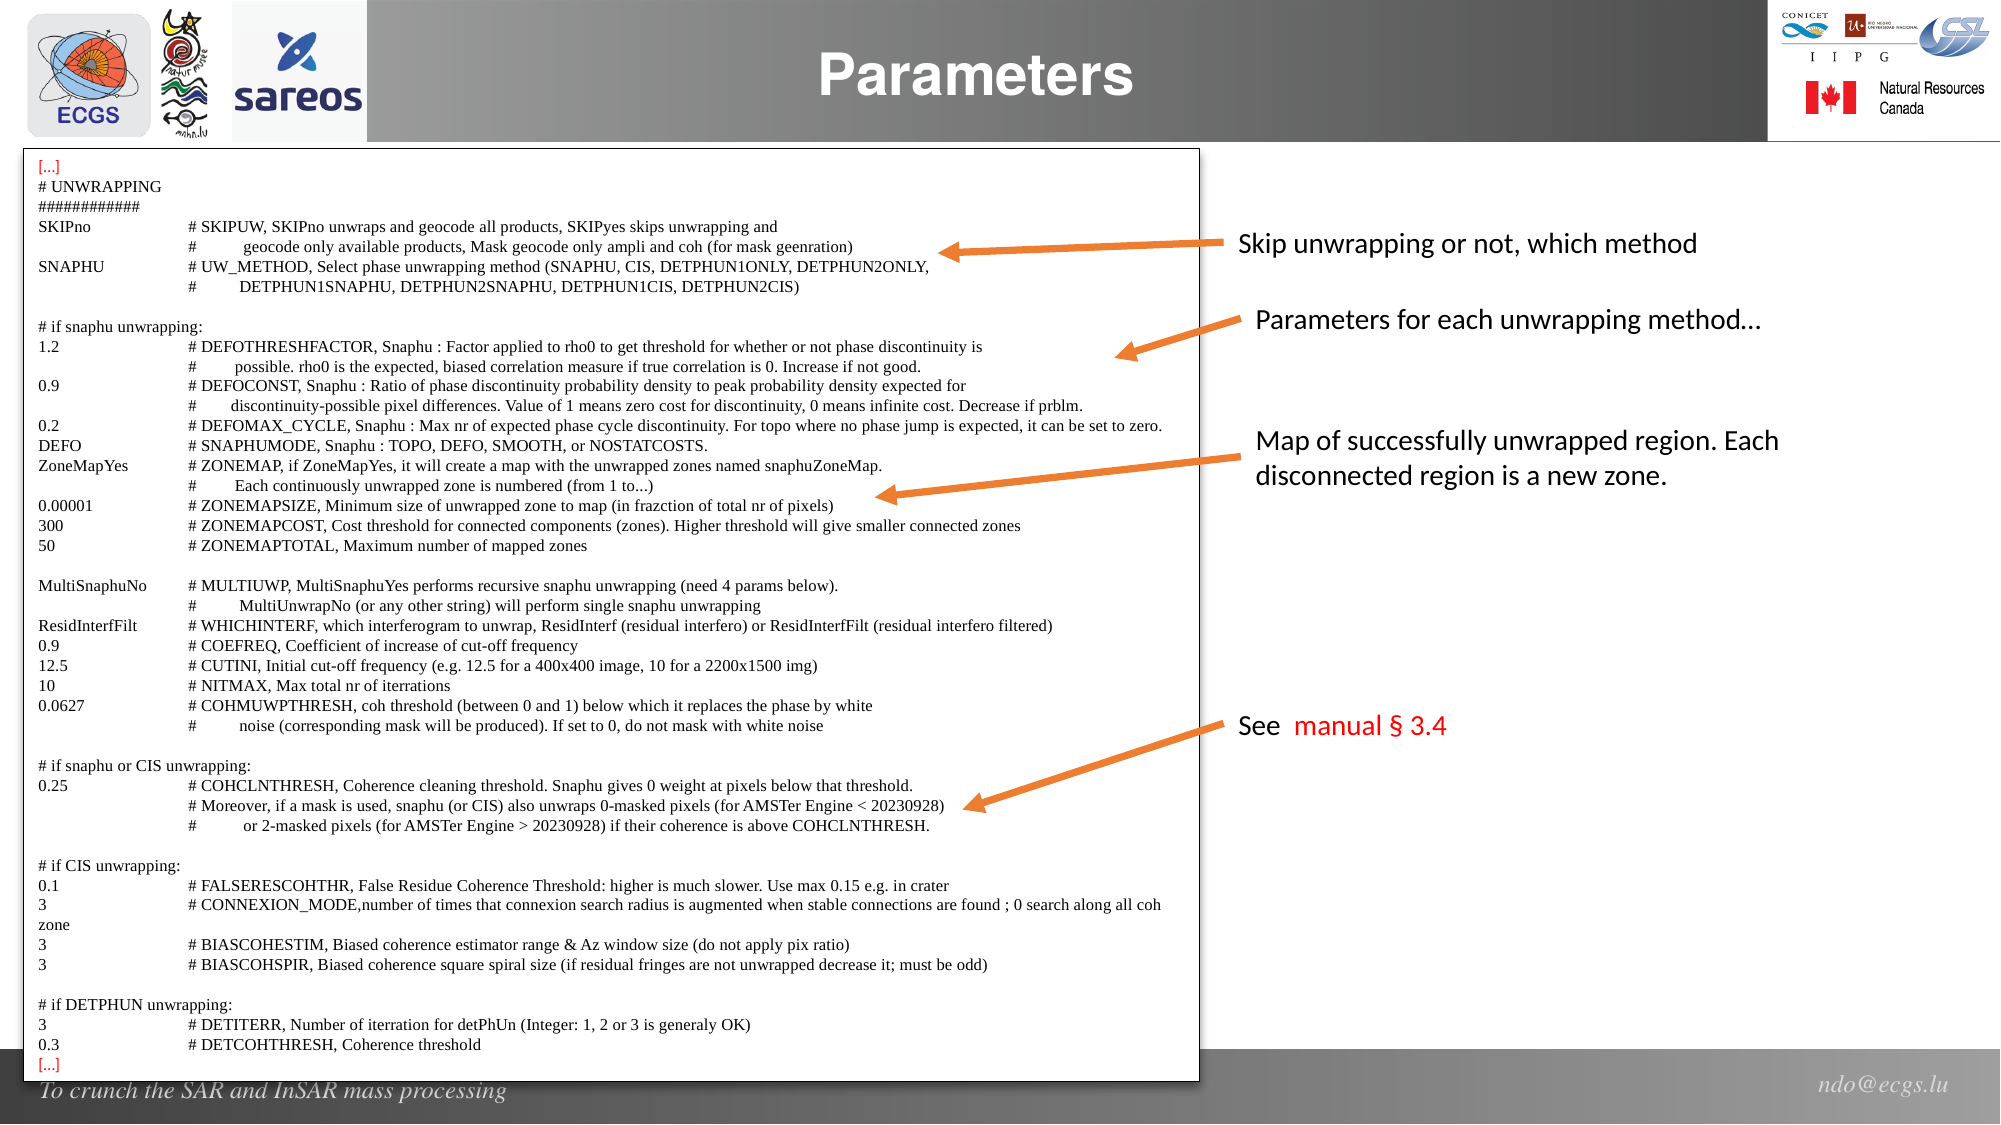

Parameters
[…]
# UNWRAPPING
############
SKIPno	# SKIPUW, SKIPno unwraps and geocode all products, SKIPyes skips unwrapping and
	#           geocode only available products, Mask geocode only ampli and coh (for mask geenration)
SNAPHU	# UW_METHOD, Select phase unwrapping method (SNAPHU, CIS, DETPHUN1ONLY, DETPHUN2ONLY,
	#          DETPHUN1SNAPHU, DETPHUN2SNAPHU, DETPHUN1CIS, DETPHUN2CIS)

# if snaphu unwrapping:
1.2	# DEFOTHRESHFACTOR, Snaphu : Factor applied to rho0 to get threshold for whether or not phase discontinuity is
	#         possible. rho0 is the expected, biased correlation measure if true correlation is 0. Increase if not good.
0.9	# DEFOCONST, Snaphu : Ratio of phase discontinuity probability density to peak probability density expected for
	#        discontinuity-possible pixel differences. Value of 1 means zero cost for discontinuity, 0 means infinite cost. Decrease if prblm.
0.2	# DEFOMAX_CYCLE, Snaphu : Max nr of expected phase cycle discontinuity. For topo where no phase jump is expected, it can be set to zero.
DEFO	# SNAPHUMODE, Snaphu : TOPO, DEFO, SMOOTH, or NOSTATCOSTS.
ZoneMapYes	# ZONEMAP, if ZoneMapYes, it will create a map with the unwrapped zones named snaphuZoneMap.
	#         Each continuously unwrapped zone is numbered (from 1 to...)
0.00001	# ZONEMAPSIZE, Minimum size of unwrapped zone to map (in frazction of total nr of pixels)
300	# ZONEMAPCOST, Cost threshold for connected components (zones). Higher threshold will give smaller connected zones
50	# ZONEMAPTOTAL, Maximum number of mapped zones

MultiSnaphuNo	# MULTIUWP, MultiSnaphuYes performs recursive snaphu unwrapping (need 4 params below).
	#          MultiUnwrapNo (or any other string) will perform single snaphu unwrapping
ResidInterfFilt	# WHICHINTERF, which interferogram to unwrap, ResidInterf (residual interfero) or ResidInterfFilt (residual interfero filtered)
0.9	# COEFREQ, Coefficient of increase of cut-off frequency
12.5	# CUTINI, Initial cut-off frequency (e.g. 12.5 for a 400x400 image, 10 for a 2200x1500 img)
10	# NITMAX, Max total nr of iterrations
0.0627	# COHMUWPTHRESH, coh threshold (between 0 and 1) below which it replaces the phase by white
	#          noise (corresponding mask will be produced). If set to 0, do not mask with white noise

# if snaphu or CIS unwrapping:
0.25	# COHCLNTHRESH, Coherence cleaning threshold. Snaphu gives 0 weight at pixels below that threshold.
	# Moreover, if a mask is used, snaphu (or CIS) also unwraps 0-masked pixels (for AMSTer Engine < 20230928)
	#           or 2-masked pixels (for AMSTer Engine > 20230928) if their coherence is above COHCLNTHRESH.

# if CIS unwrapping:
0.1	# FALSERESCOHTHR, False Residue Coherence Threshold: higher is much slower. Use max 0.15 e.g. in crater
3	# CONNEXION_MODE,number of times that connexion search radius is augmented when stable connections are found ; 0 search along all coh zone
3	# BIASCOHESTIM, Biased coherence estimator range & Az window size (do not apply pix ratio)
3	# BIASCOHSPIR, Biased coherence square spiral size (if residual fringes are not unwrapped decrease it; must be odd)

# if DETPHUN unwrapping:
3	# DETITERR, Number of iterration for detPhUn (Integer: 1, 2 or 3 is generaly OK)
0.3	# DETCOHTHRESH, Coherence threshold
[…]
Skip unwrapping or not, which method
Parameters for each unwrapping method…
Map of successfully unwrapped region. Each disconnected region is a new zone.
See  manual § 3.4